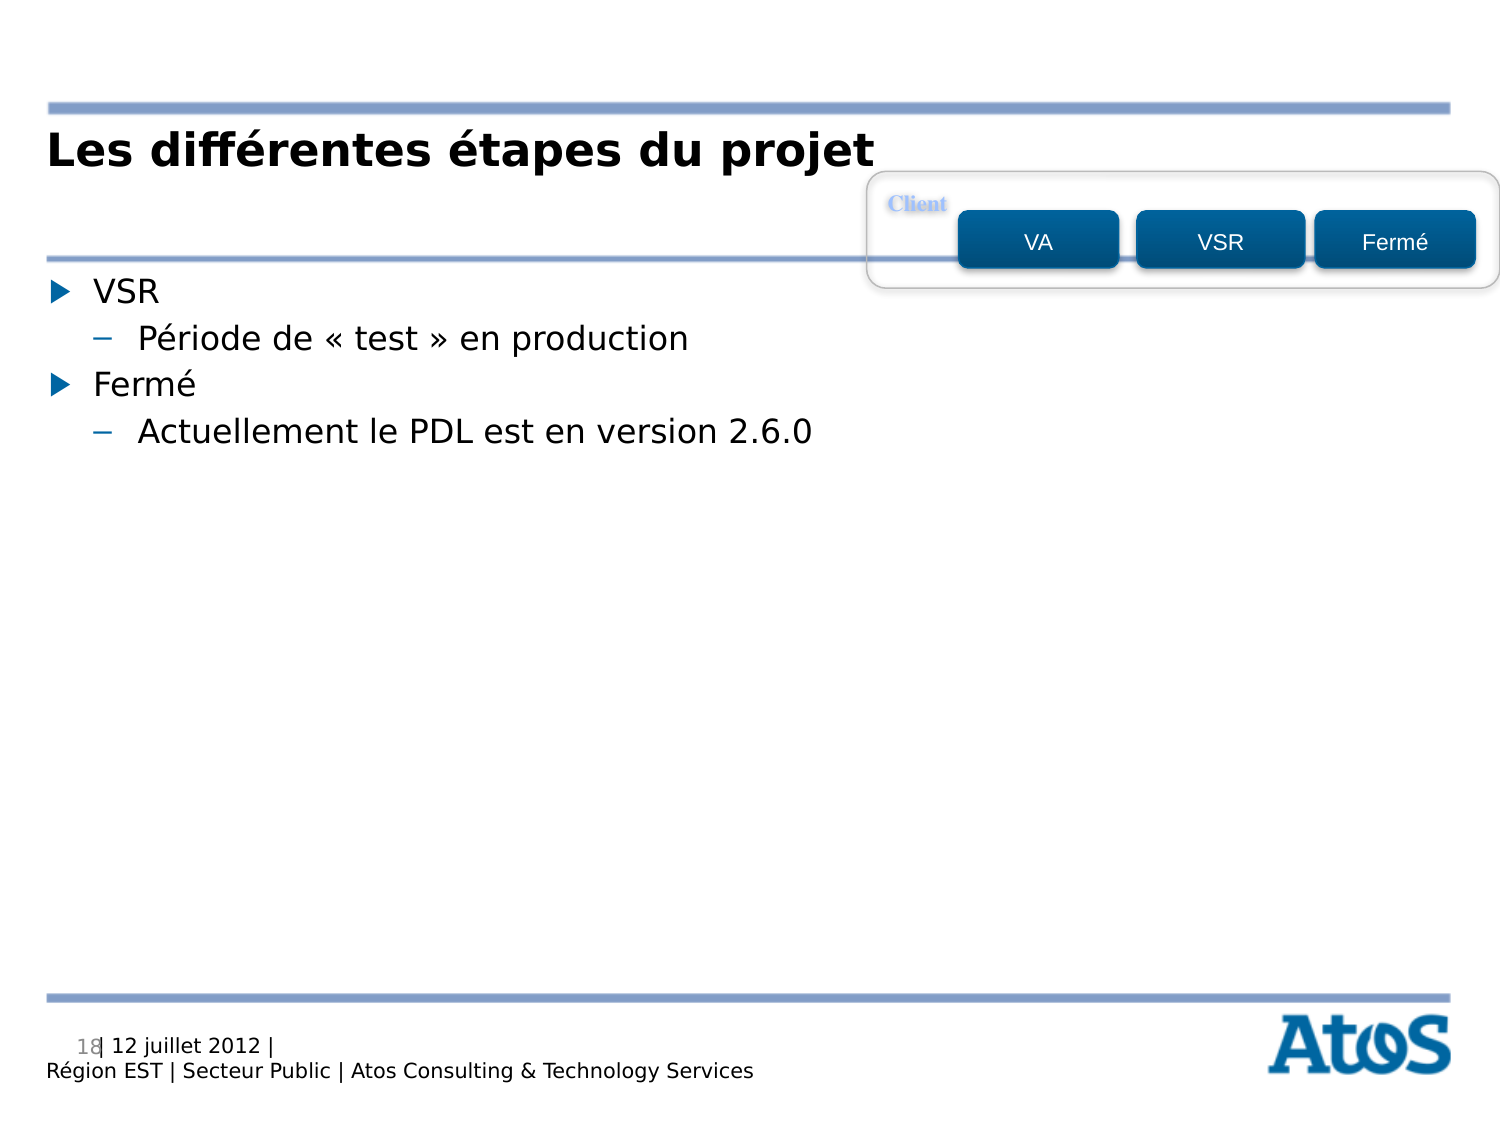

# Les différentes étapes du projet
VSR
Période de « test » en production
Fermé
Actuellement le PDL est en version 2.6.0